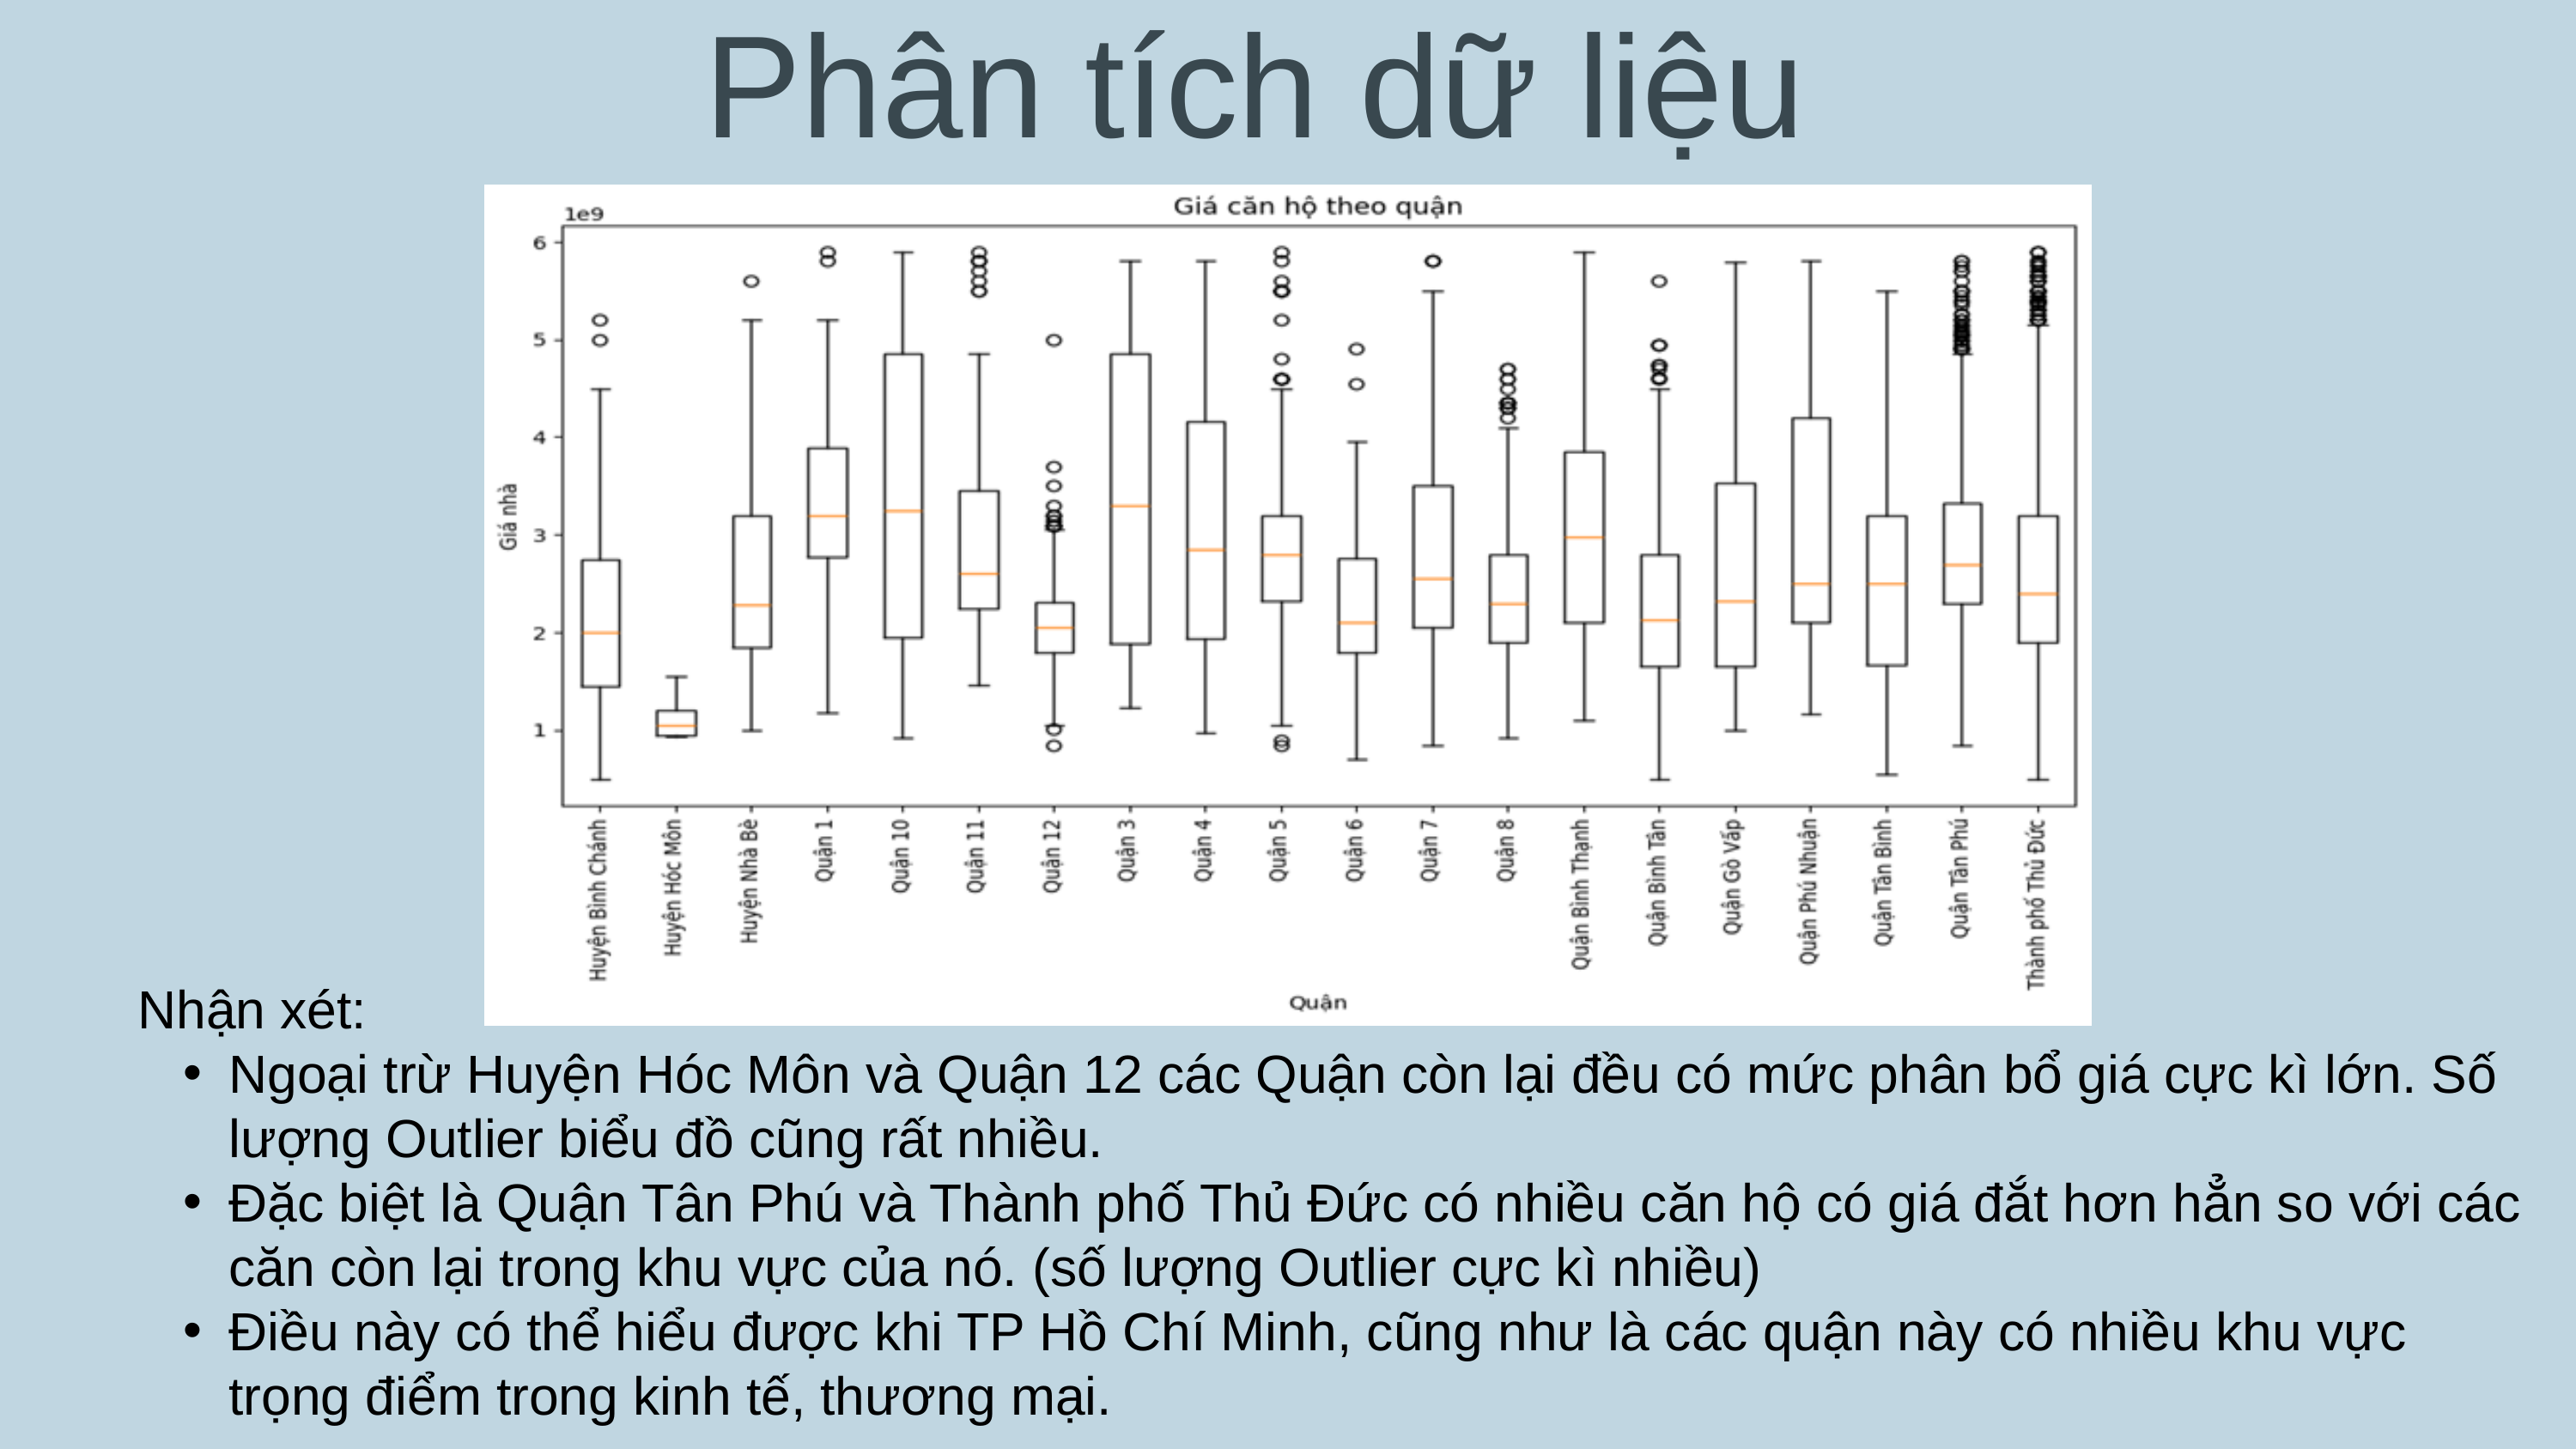

Phân tích dữ liệu

Nhận xét:
Ngoại trừ Huyện Hóc Môn và Quận 12 các Quận còn lại đều có mức phân bổ giá cực kì lớn. Số lượng Outlier biểu đồ cũng rất nhiều.
Đặc biệt là Quận Tân Phú và Thành phố Thủ Đức có nhiều căn hộ có giá đắt hơn hẳn so với các căn còn lại trong khu vực của nó. (số lượng Outlier cực kì nhiều)
Điều này có thể hiểu được khi TP Hồ Chí Minh, cũng như là các quận này có nhiều khu vực trọng điểm trong kinh tế, thương mại.